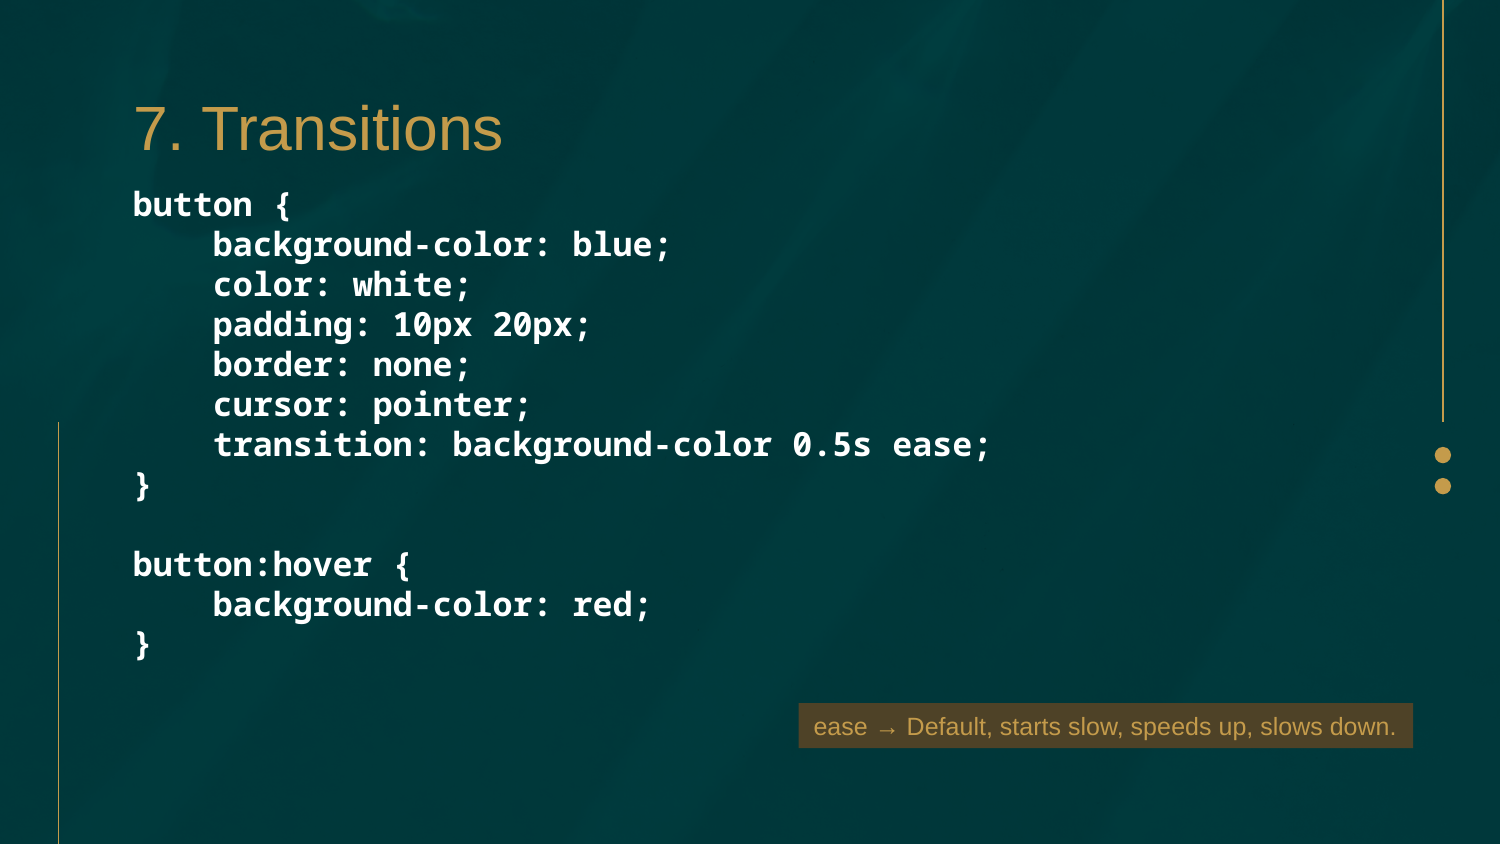

# 7. Transitions
button {
    background-color: blue;
    color: white;
    padding: 10px 20px;
    border: none;
    cursor: pointer;
    transition: background-color 0.5s ease;
}

button:hover {
    background-color: red;
}

ease → Default, starts slow, speeds up, slows down.